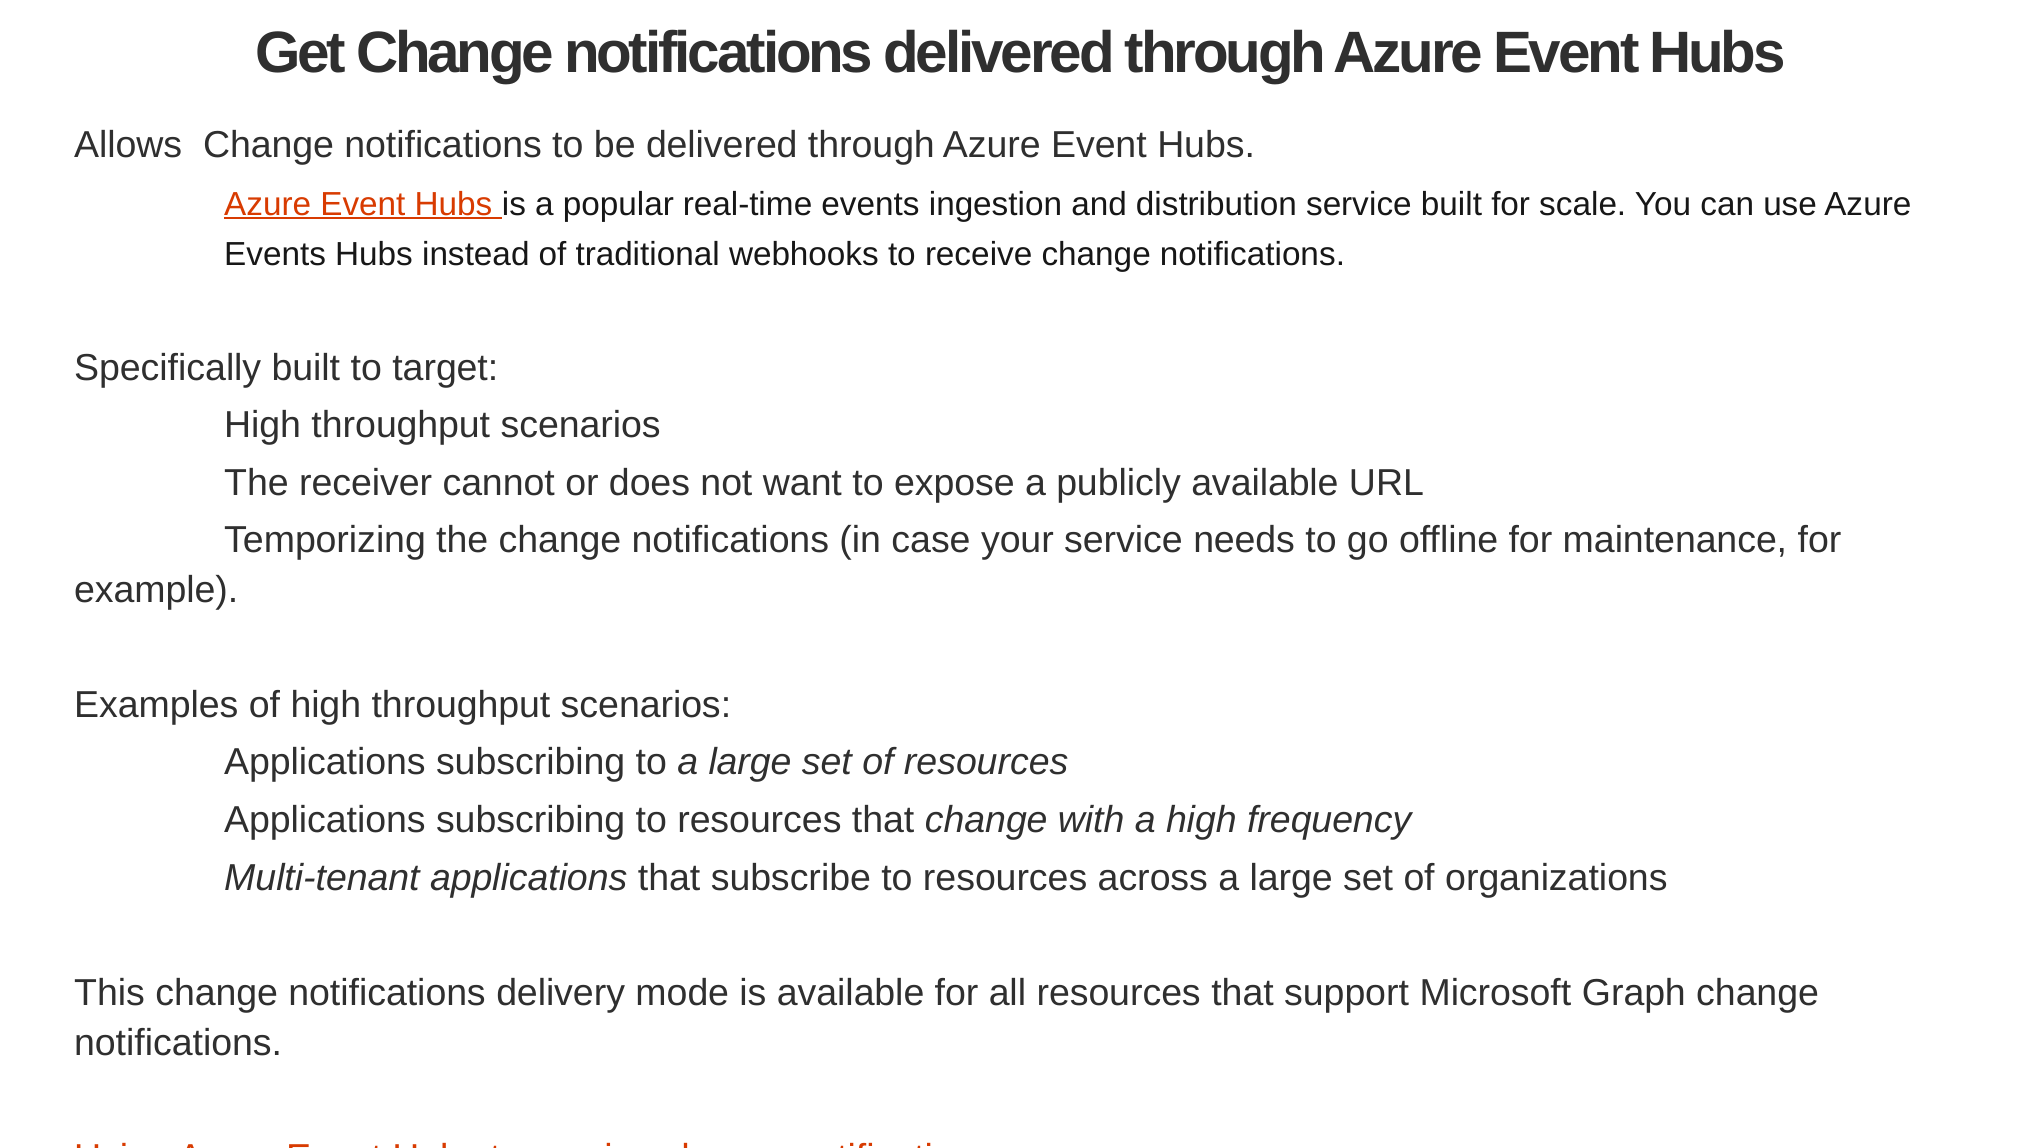

# Get Change notifications delivered through Azure Event Hubs
Allows  Change notifications to be delivered through Azure Event Hubs.
	Azure Event Hubs is a popular real-time events ingestion and distribution service built for scale. You can use Azure 	Events Hubs instead of traditional webhooks to receive change notifications.

Specifically built to target:
	High throughput scenarios
	The receiver cannot or does not want to expose a publicly available URL
	Temporizing the change notifications (in case your service needs to go offline for maintenance, for 	example).

Examples of high throughput scenarios:
	Applications subscribing to a large set of resources
	Applications subscribing to resources that change with a high frequency
	Multi-tenant applications that subscribe to resources across a large set of organizations

This change notifications delivery mode is available for all resources that support Microsoft Graph change notifications.

Using Azure Event Hubs to receive change notifications